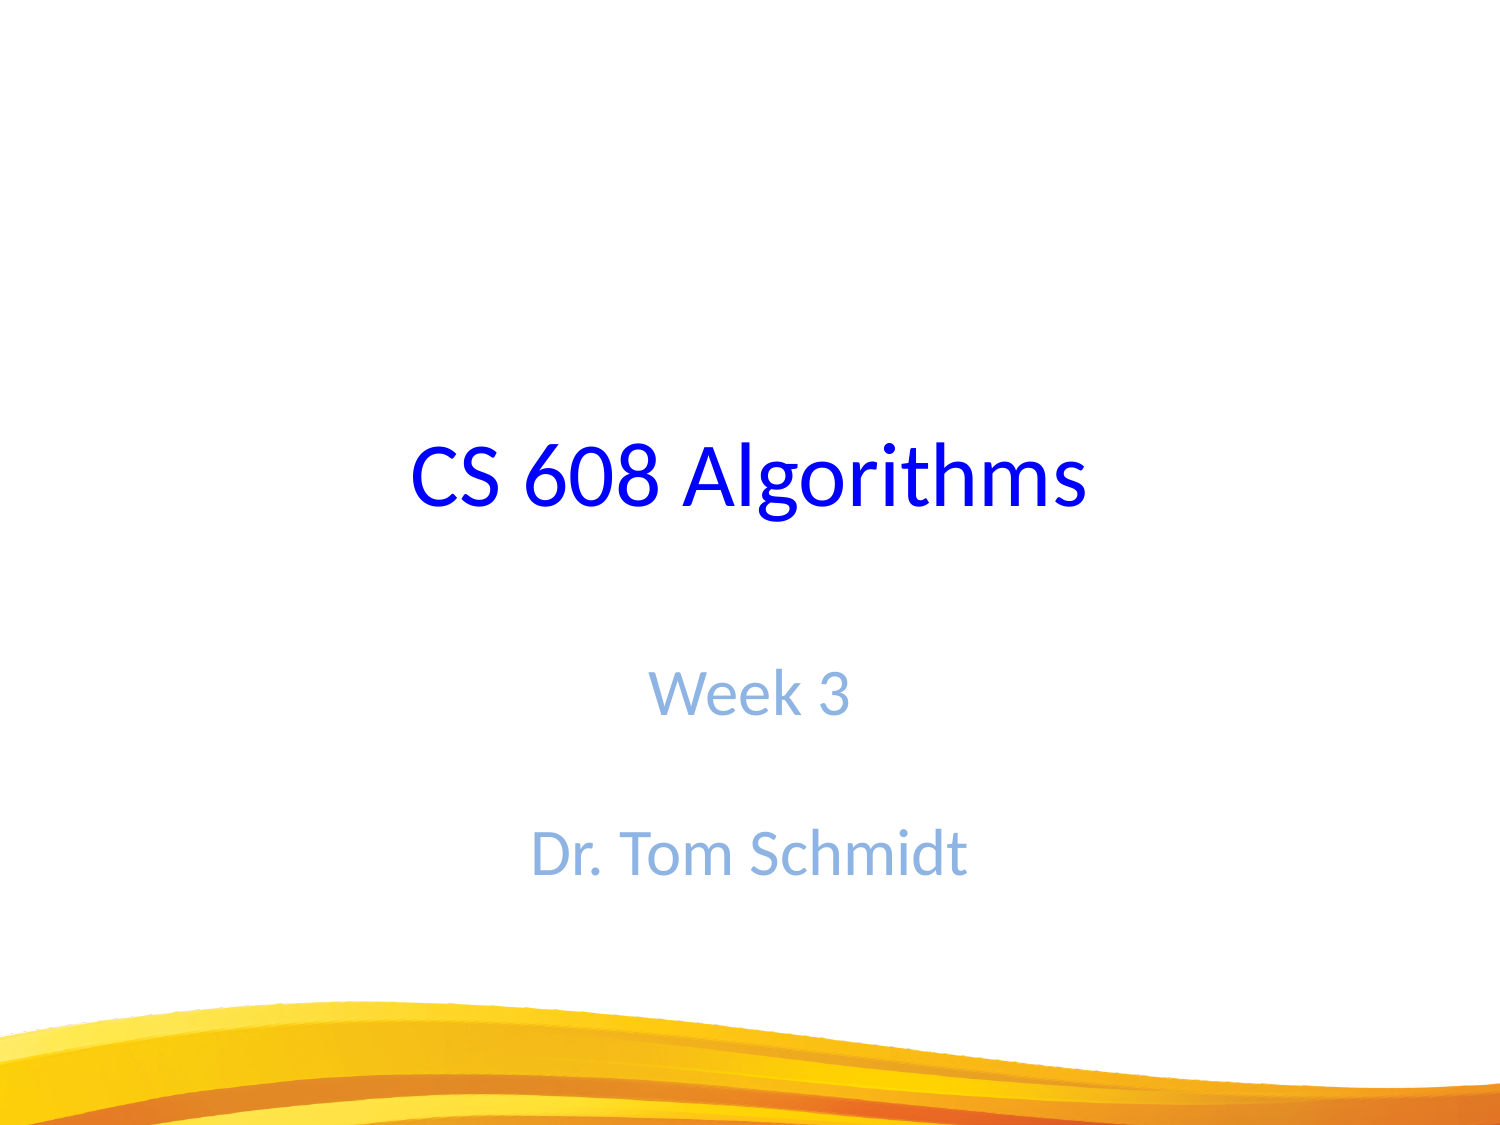

CS 608 Algorithms
Week 3
Dr. Tom Schmidt
1